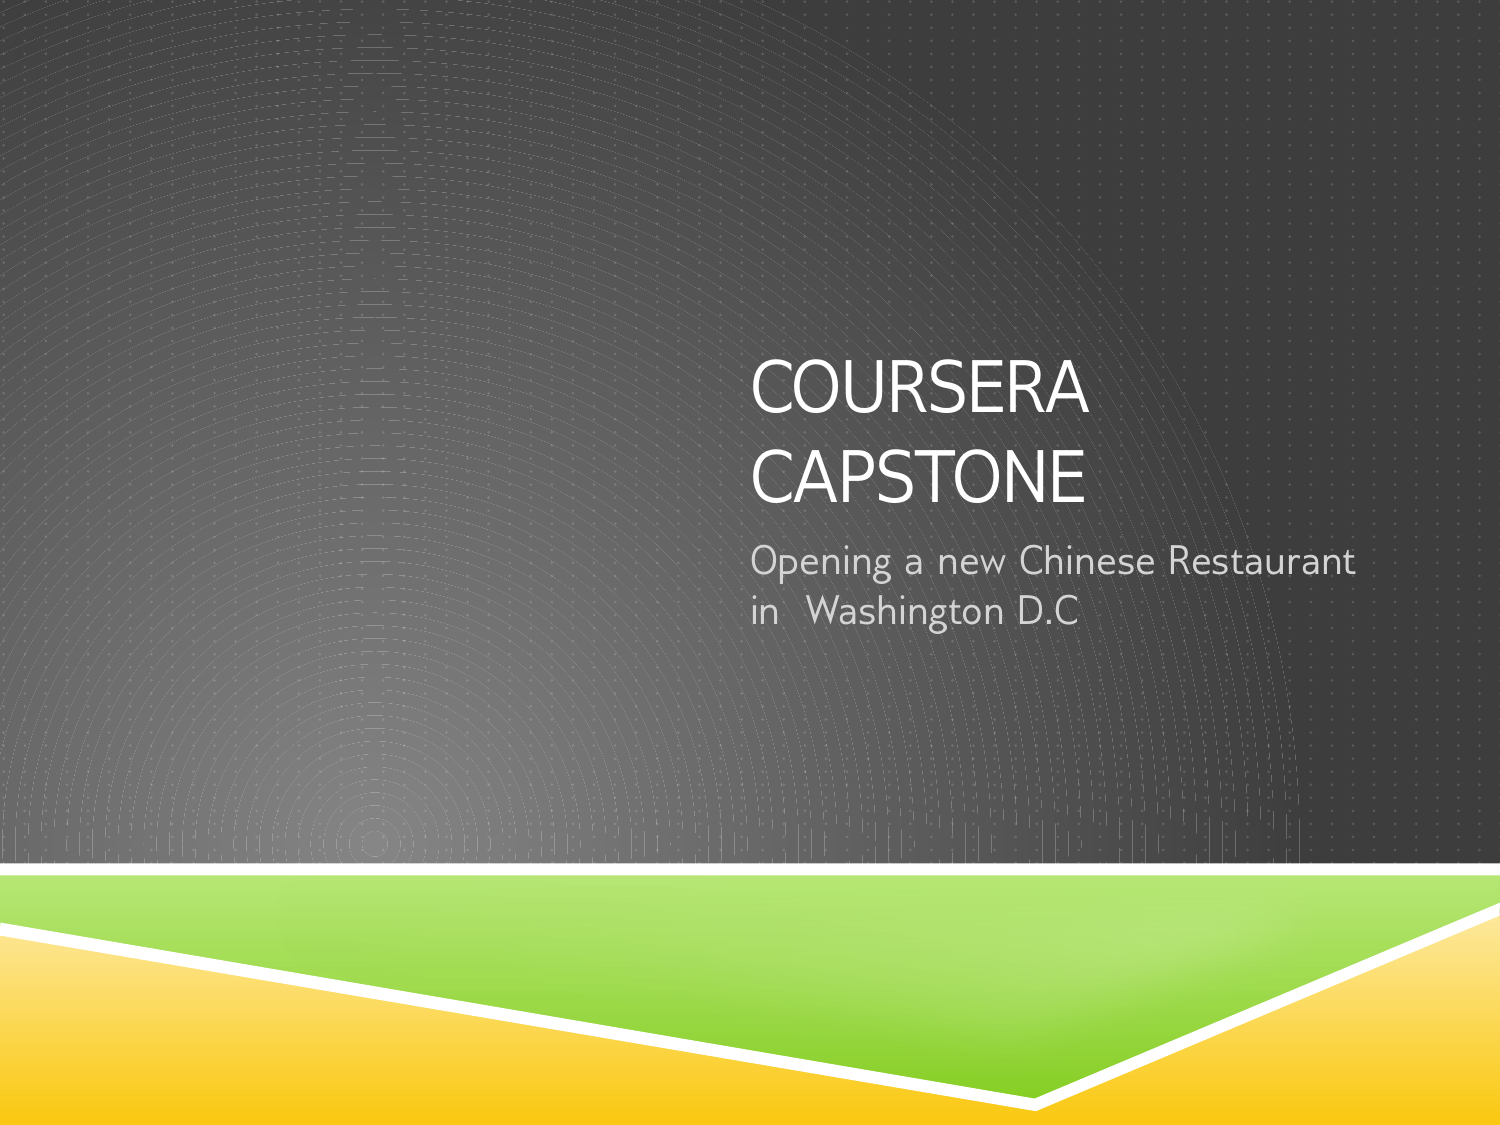

# Coursera Capstone
Opening a new Chinese Restaurant in  Washington D.C